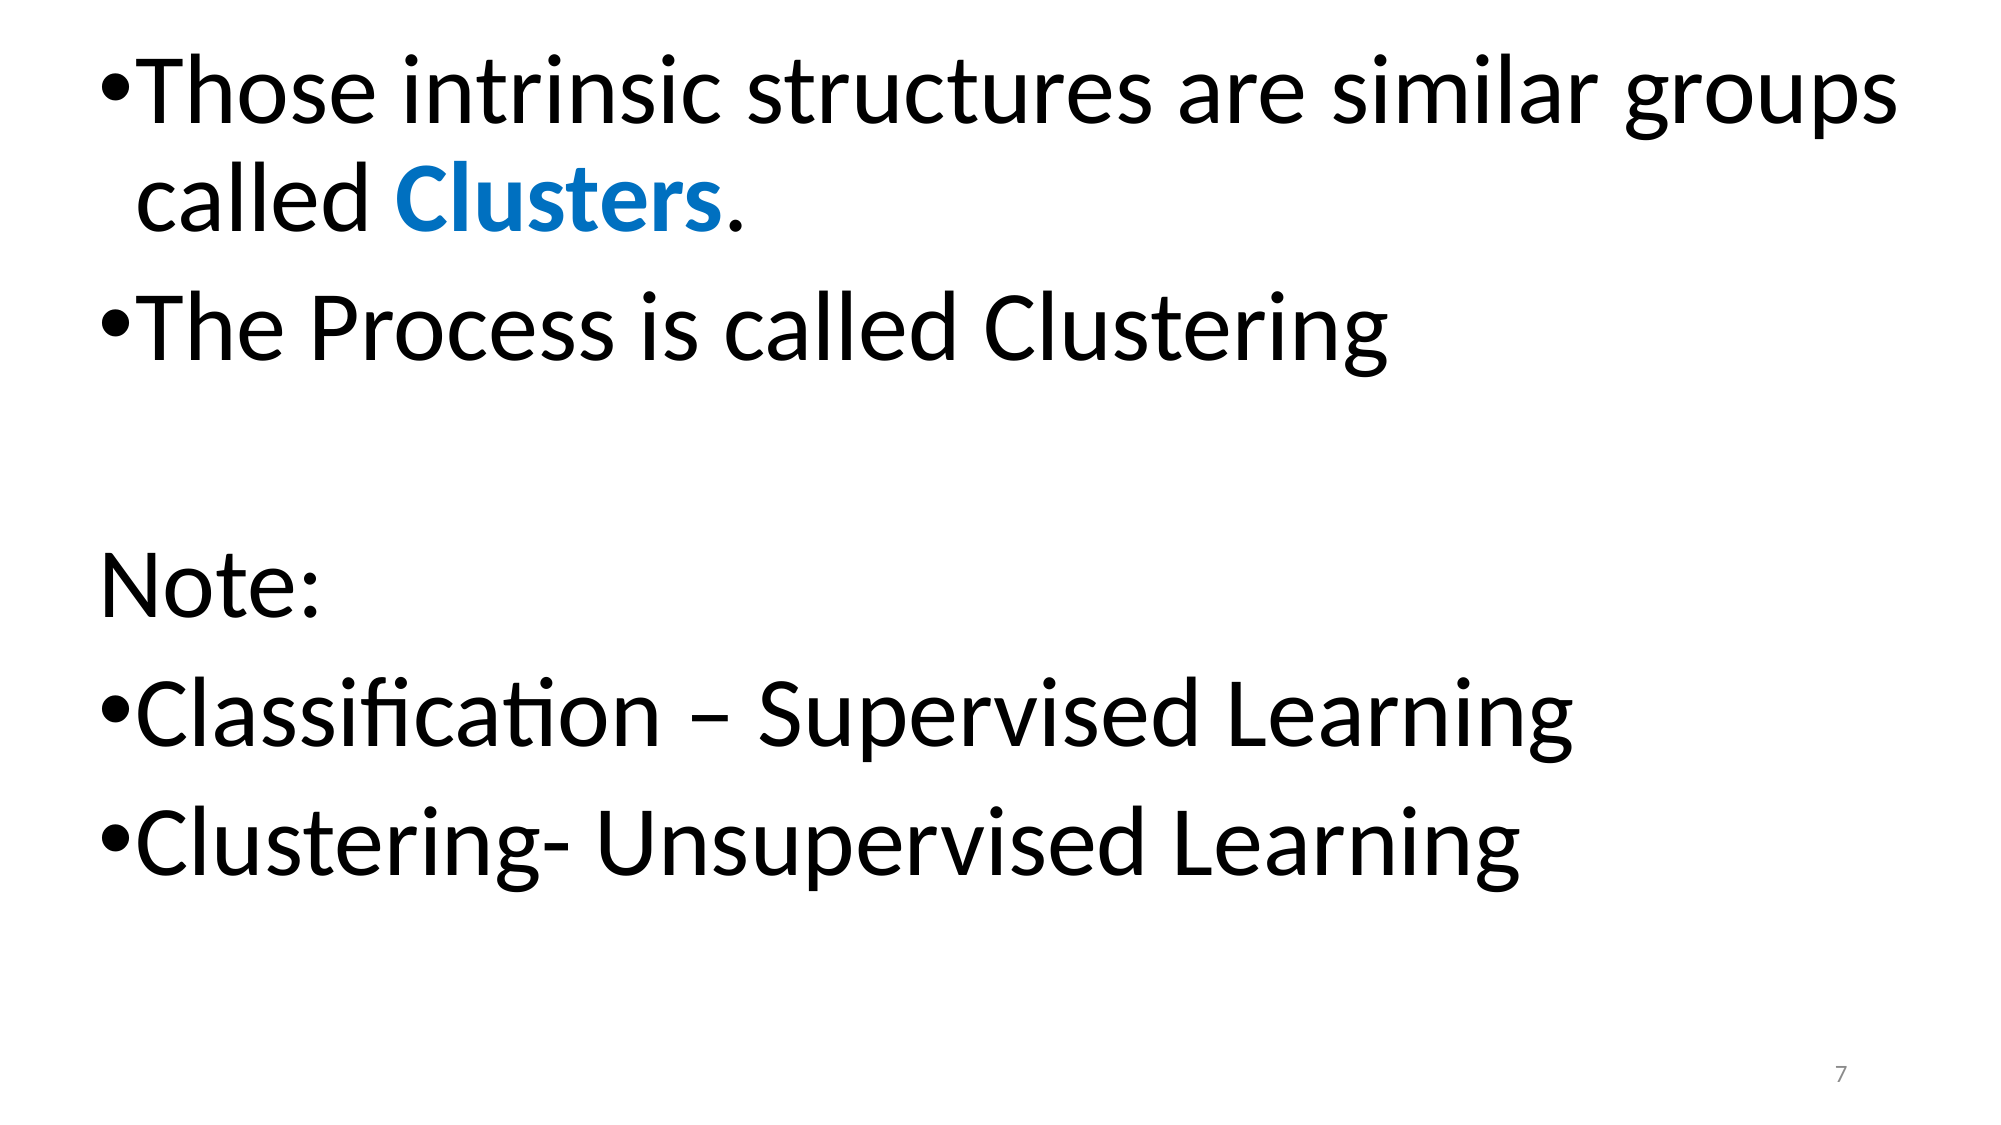

Those intrinsic structures are similar groups called Clusters.
The Process is called Clustering

Note:
Classification – Supervised Learning
Clustering- Unsupervised Learning
#
7